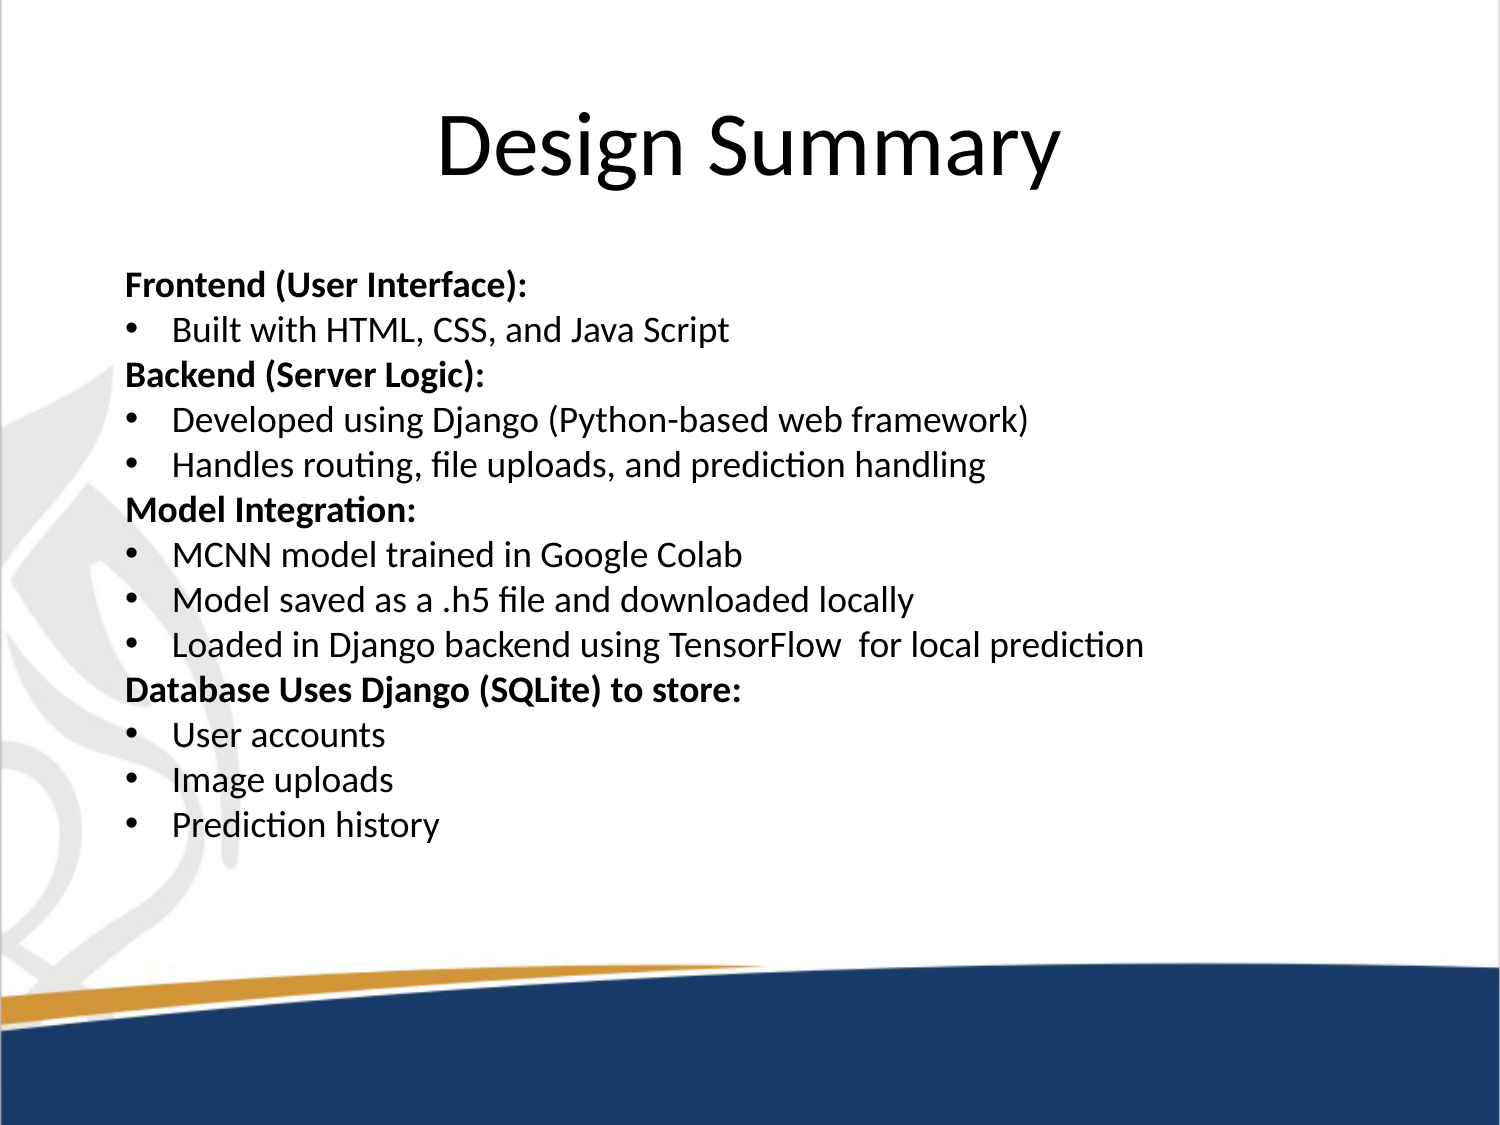

# Design Summary
Frontend (User Interface):
Built with HTML, CSS, and Java Script
Backend (Server Logic):
Developed using Django (Python-based web framework)
Handles routing, file uploads, and prediction handling
Model Integration:
MCNN model trained in Google Colab
Model saved as a .h5 file and downloaded locally
Loaded in Django backend using TensorFlow  for local prediction
Database Uses Django (SQLite) to store:
User accounts
Image uploads
Prediction history